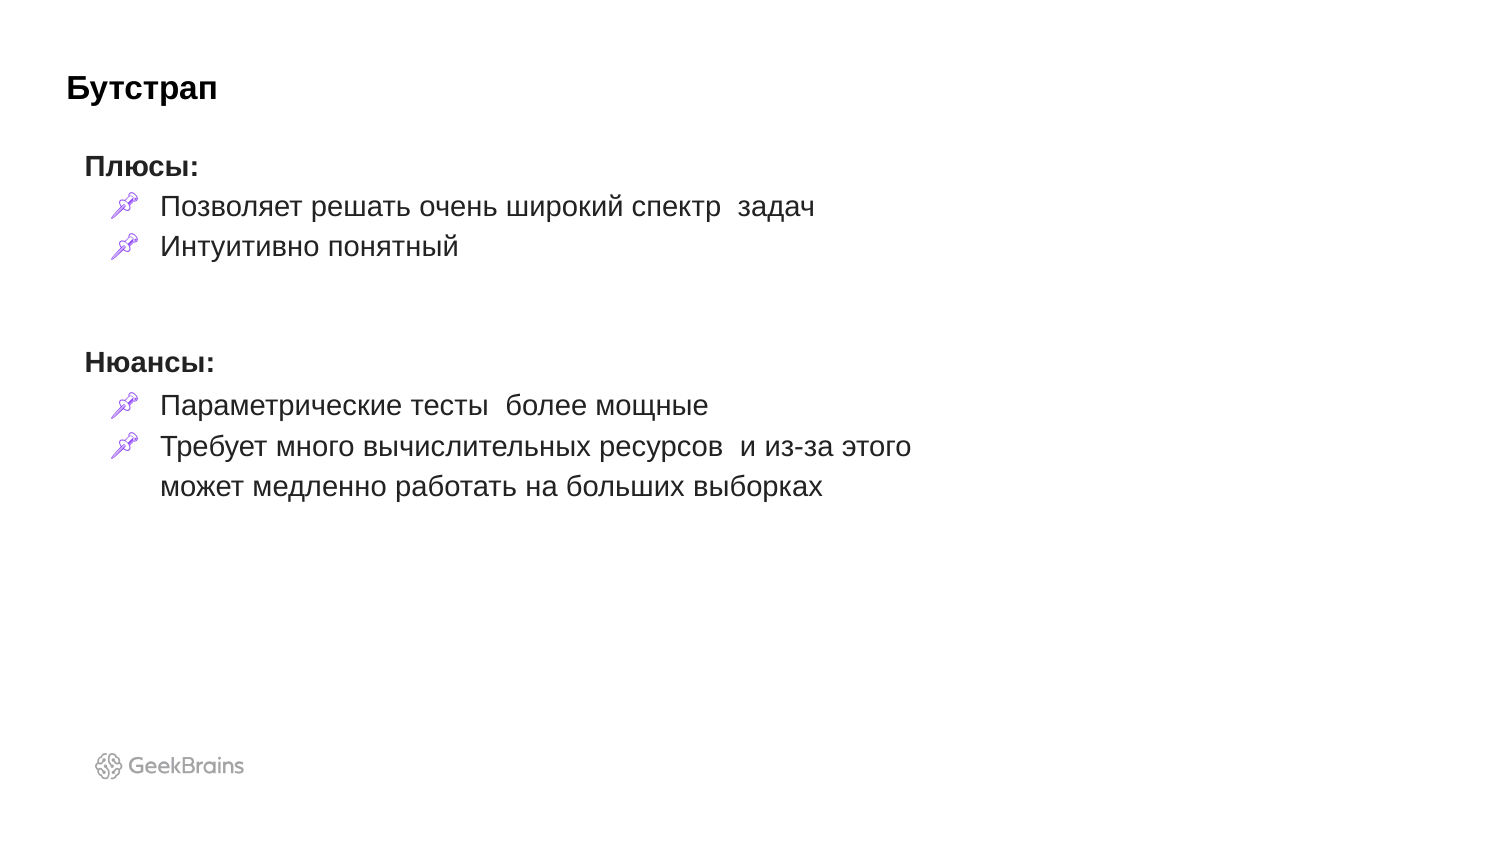

Бутстрап

Плюсы:

Нюансы:

Позволяет решать очень широкий спектр  задач
Интуитивно понятный

Параметрические тесты  более мощные
Требует много вычислительных ресурсов  и из-за этого может медленно работать на больших выборках